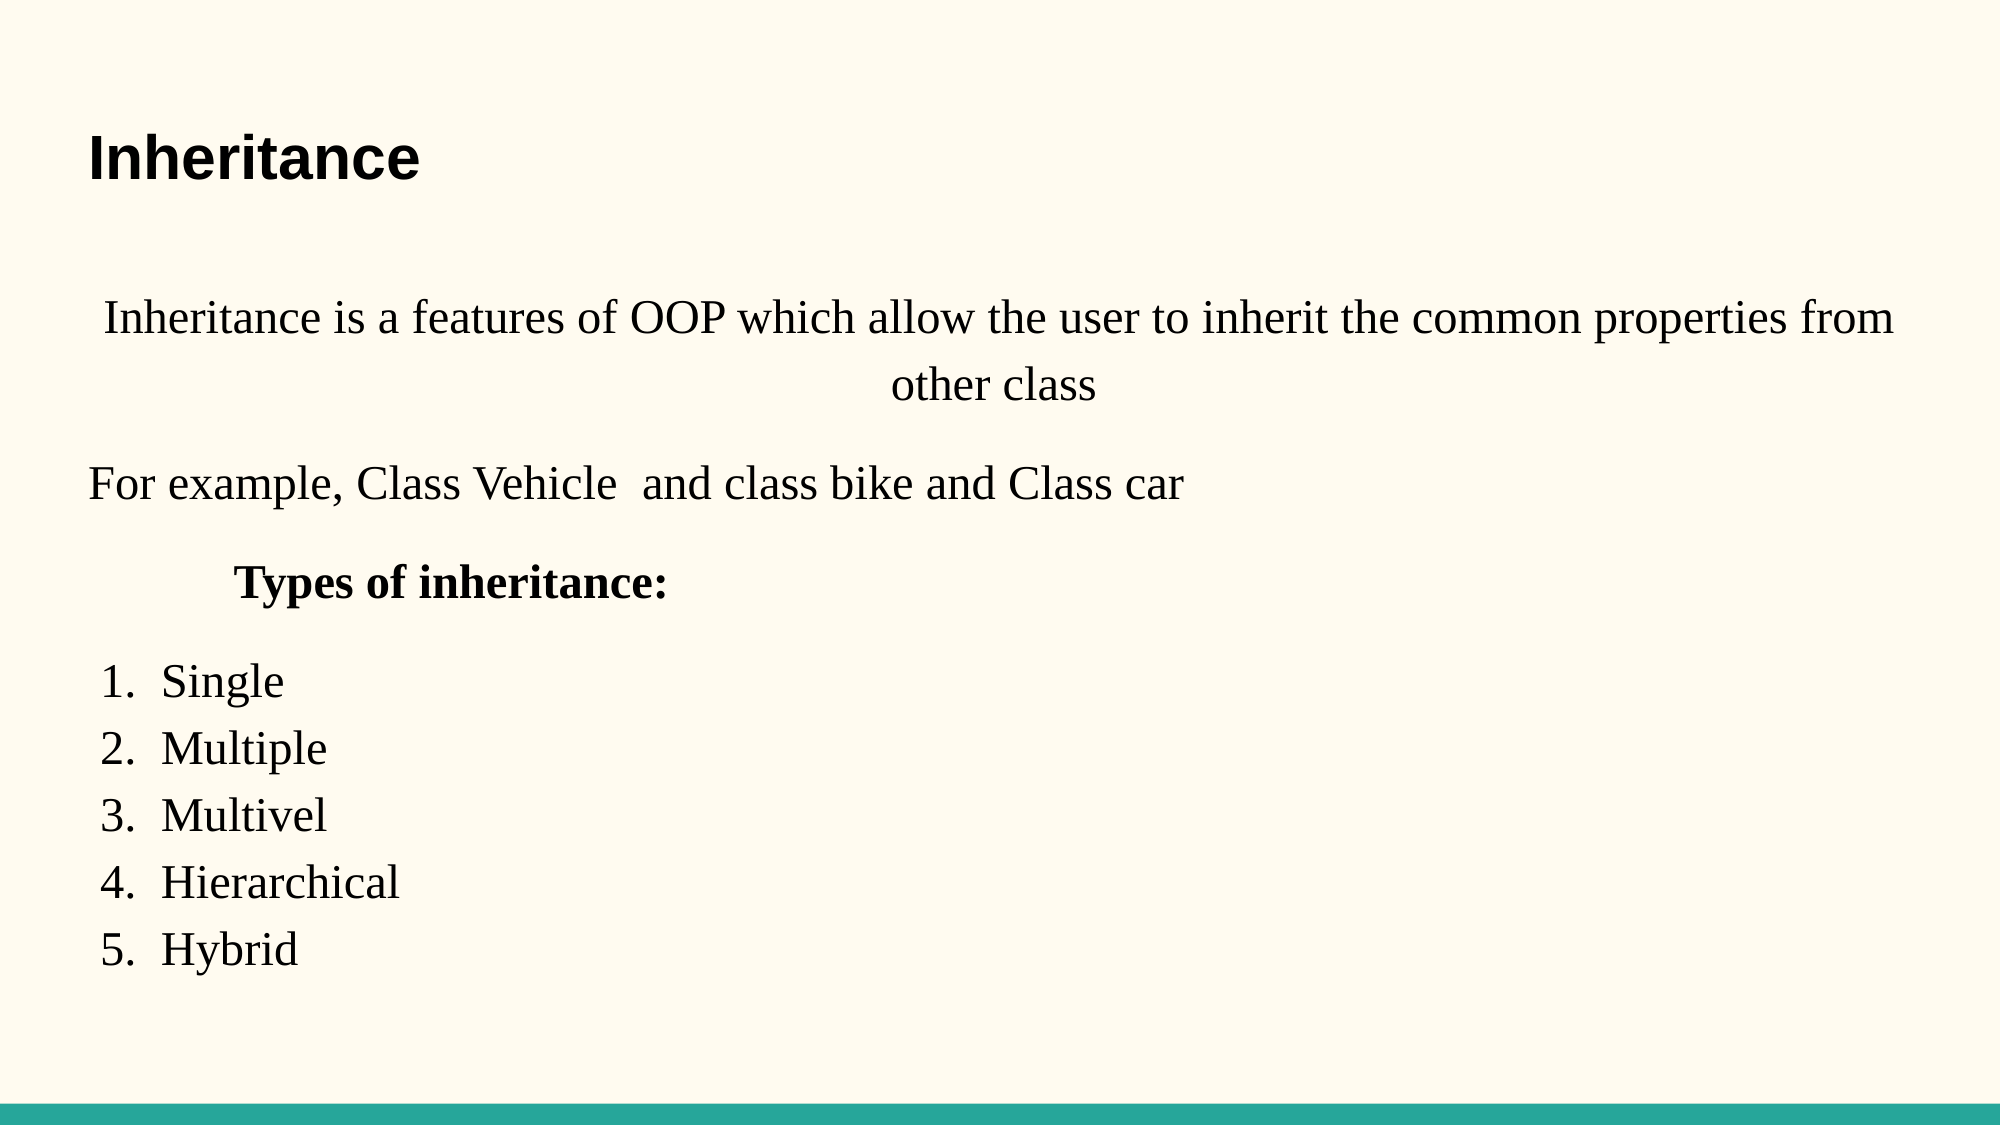

# Inheritance
Inheritance is a features of OOP which allow the user to inherit the common properties from other class
For example, Class Vehicle  and class bike and Class car
	Types of inheritance:
Single
Multiple
Multivel
Hierarchical
Hybrid